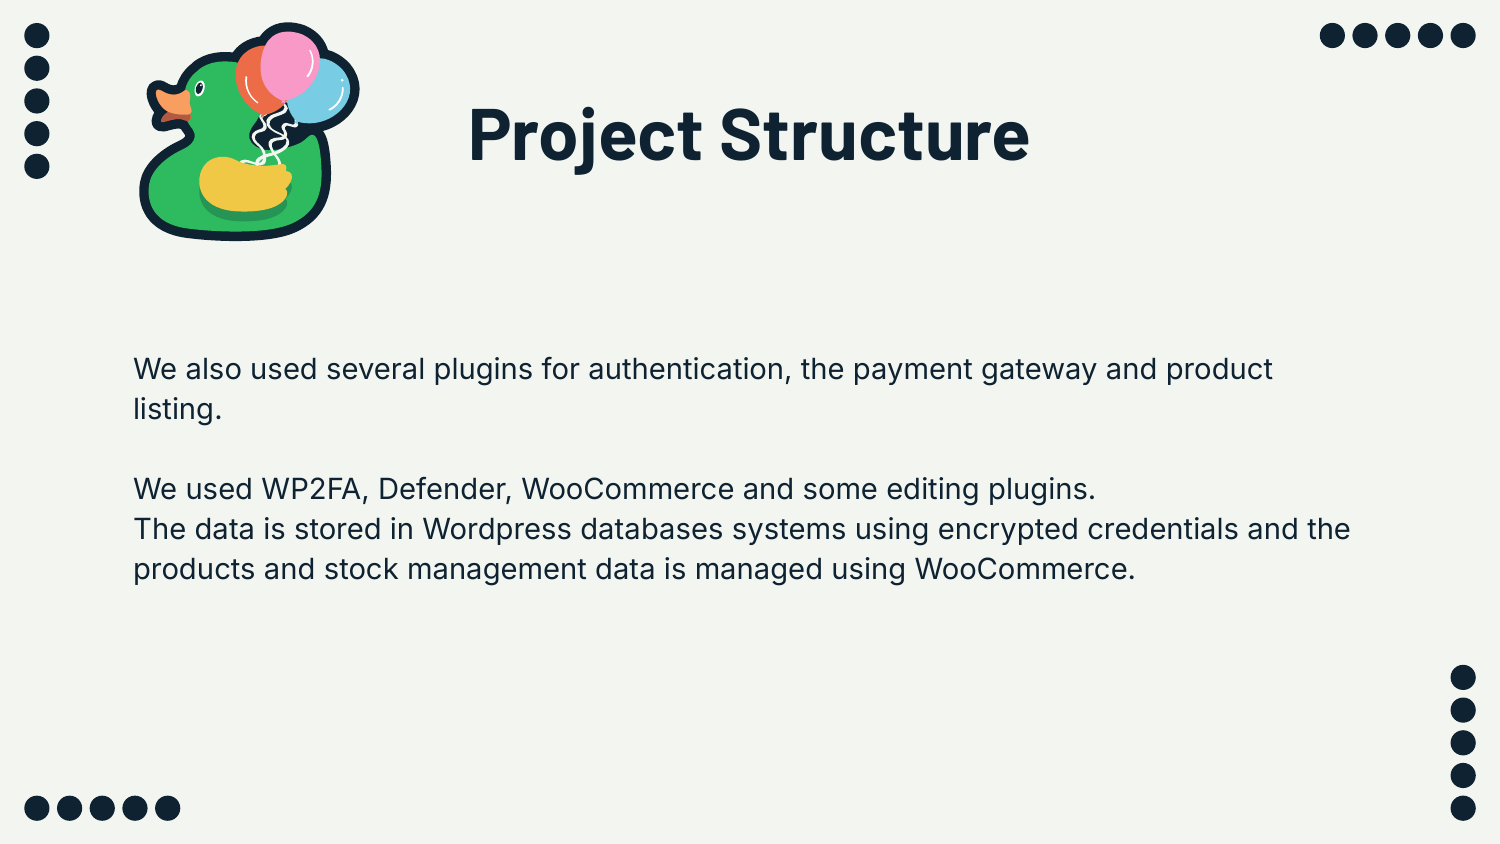

# Project Structure

We also used several plugins for authentication, the payment gateway and product listing.

We used WP2FA, Defender, WooCommerce and some editing plugins.
The data is stored in Wordpress databases systems using encrypted credentials and the products and stock management data is managed using WooCommerce.